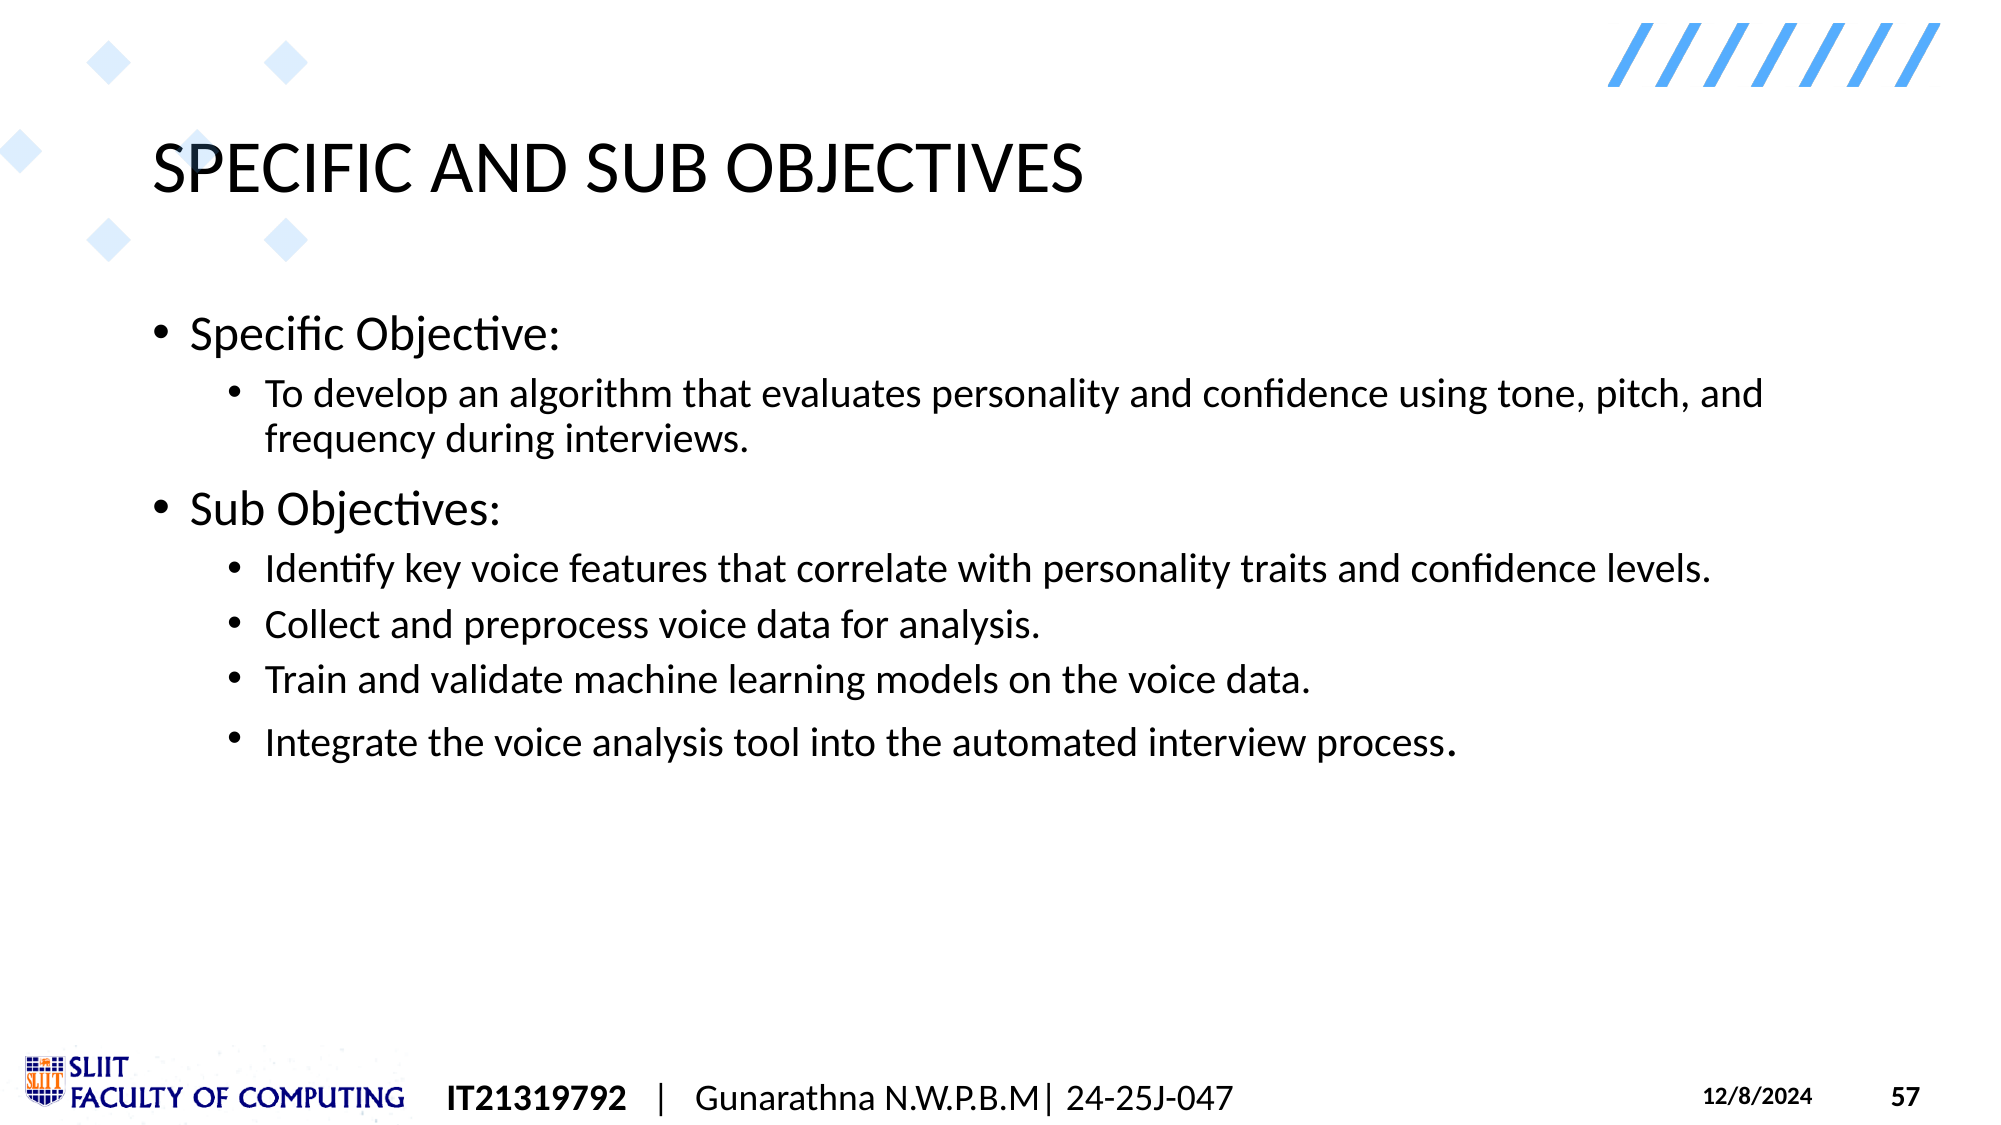

# SPECIFIC AND SUB OBJECTIVES
Specific Objective:
To develop an algorithm that evaluates personality and confidence using tone, pitch, and frequency during interviews.
Sub Objectives:
Identify key voice features that correlate with personality traits and confidence levels.
Collect and preprocess voice data for analysis.
Train and validate machine learning models on the voice data.
Integrate the voice analysis tool into the automated interview process.
IT21319792   |   Gunarathna N.W.P.B.M| 24-25J-047